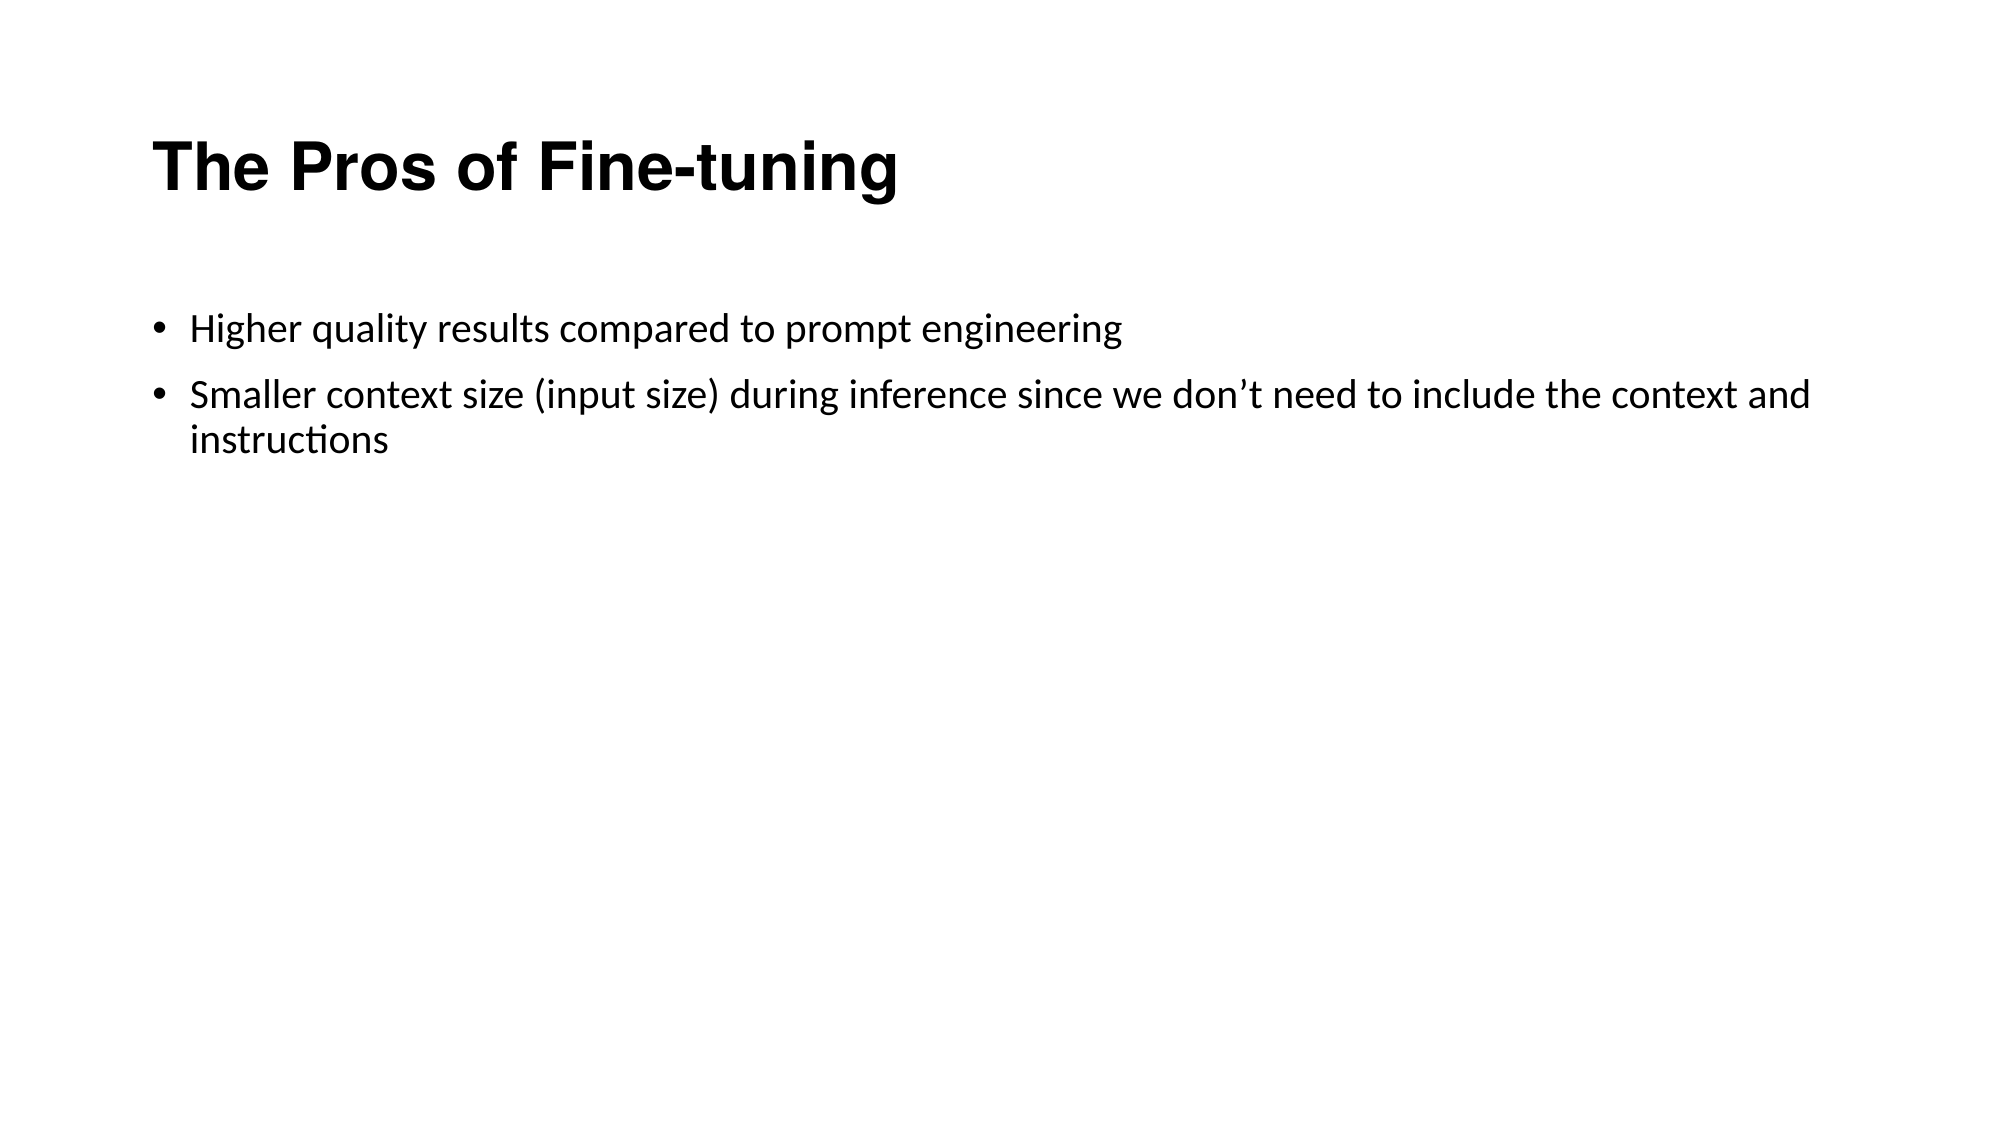

# The Pros of Fine-tuning
Higher quality results compared to prompt engineering
Smaller context size (input size) during inference since we don’t need to include the context and instructions